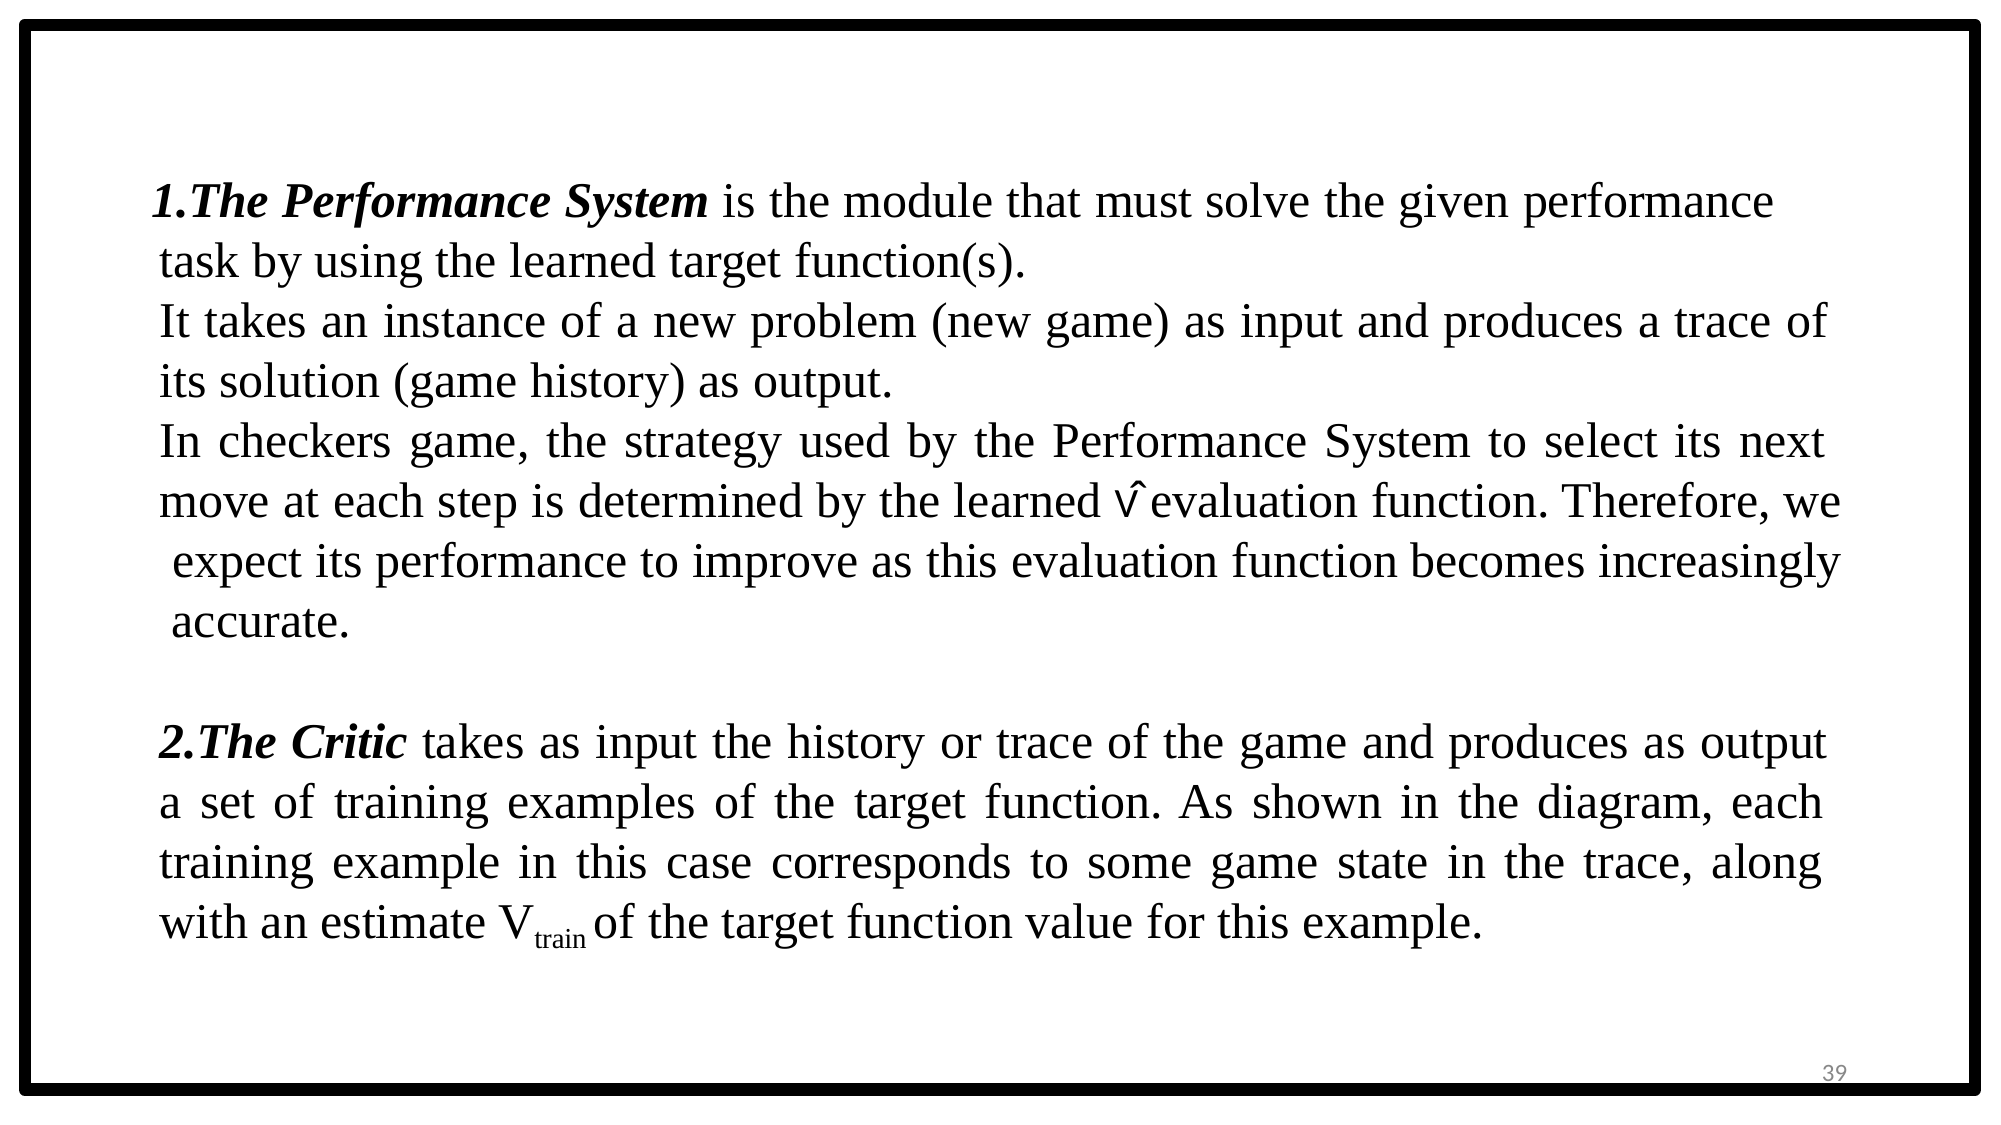

The Performance System is the module that must solve the given performance  task by using the learned target function(s).
It takes an instance of a new problem (new game) as input and produces a trace of  its solution (game history) as output.
In checkers game, the strategy used by the Performance System to select its next  move at each step is determined by the learned V̂ evaluation function. Therefore, we  expect its performance to improve as this evaluation function becomes increasingly  accurate.

The Critic takes as input the history or trace of the game and produces as output  a set of training examples of the target function. As shown in the diagram, each  training example in this case corresponds to some game state in the trace, along  with an estimate Vtrain of the target function value for this example.
39